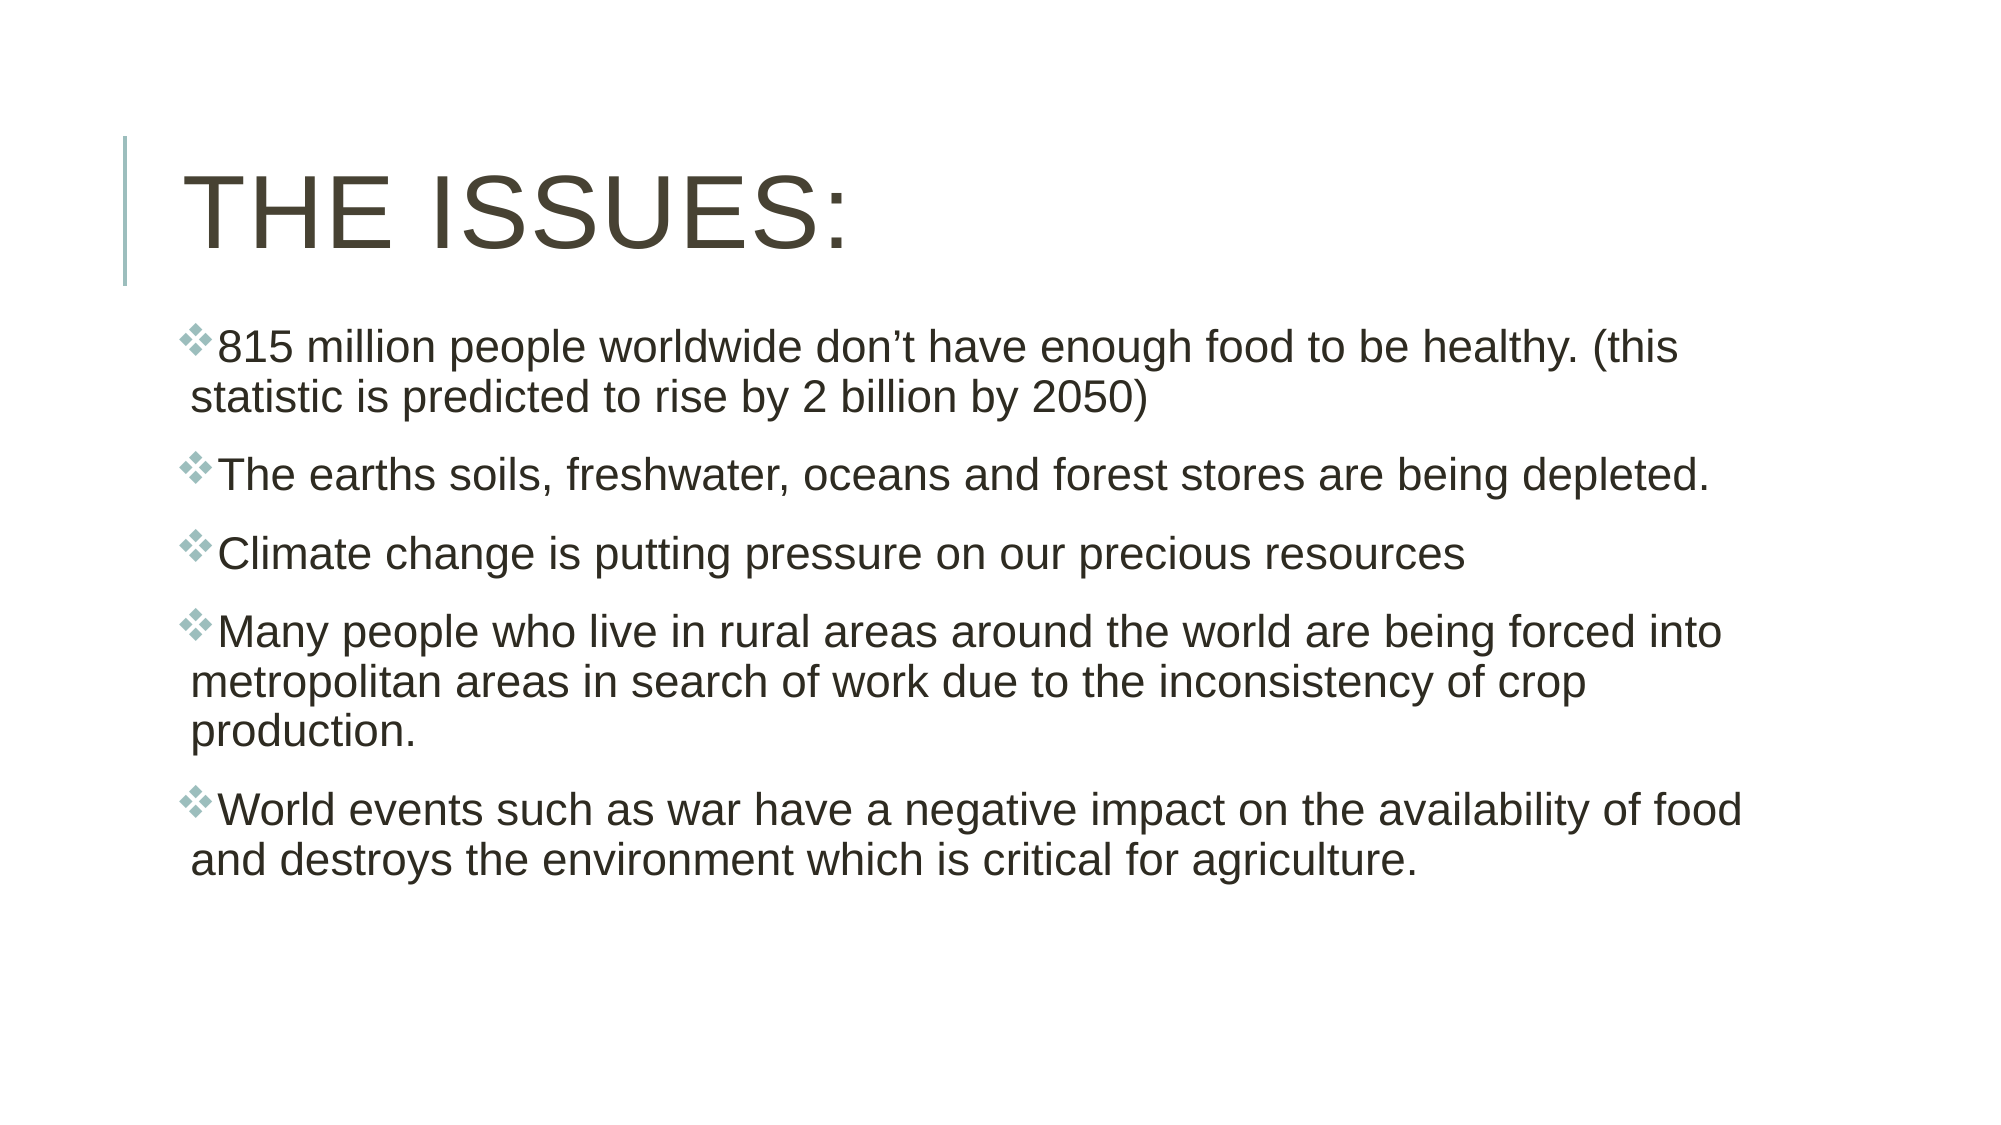

# The issues:
815 million people worldwide don’t have enough food to be healthy. (this statistic is predicted to rise by 2 billion by 2050)
The earths soils, freshwater, oceans and forest stores are being depleted.
Climate change is putting pressure on our precious resources
Many people who live in rural areas around the world are being forced into metropolitan areas in search of work due to the inconsistency of crop production.
World events such as war have a negative impact on the availability of food and destroys the environment which is critical for agriculture.